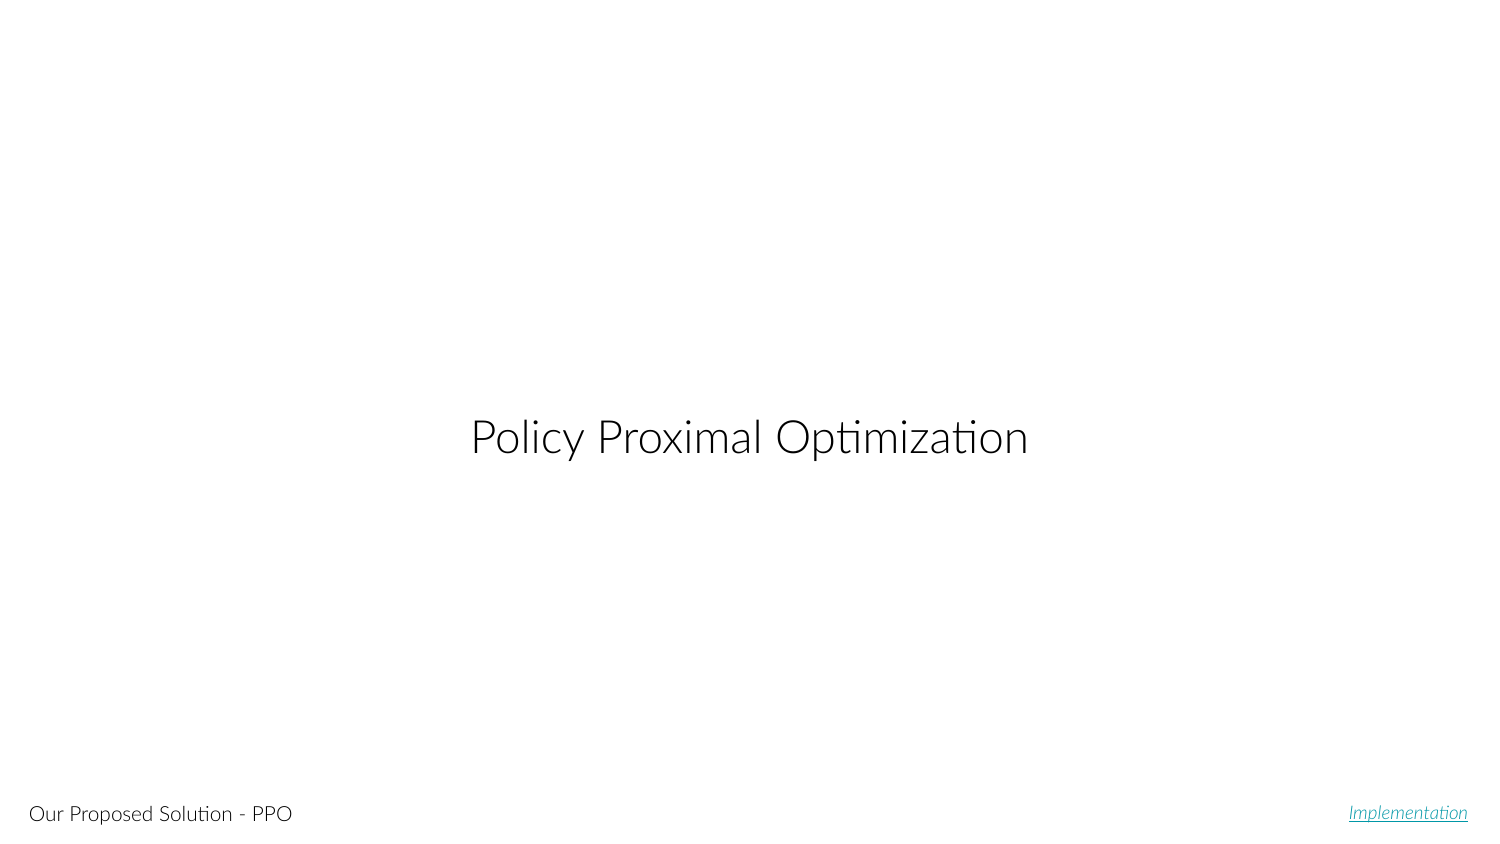

Policy Proximal Optimization
Our Proposed Solution - PPO
Implementation